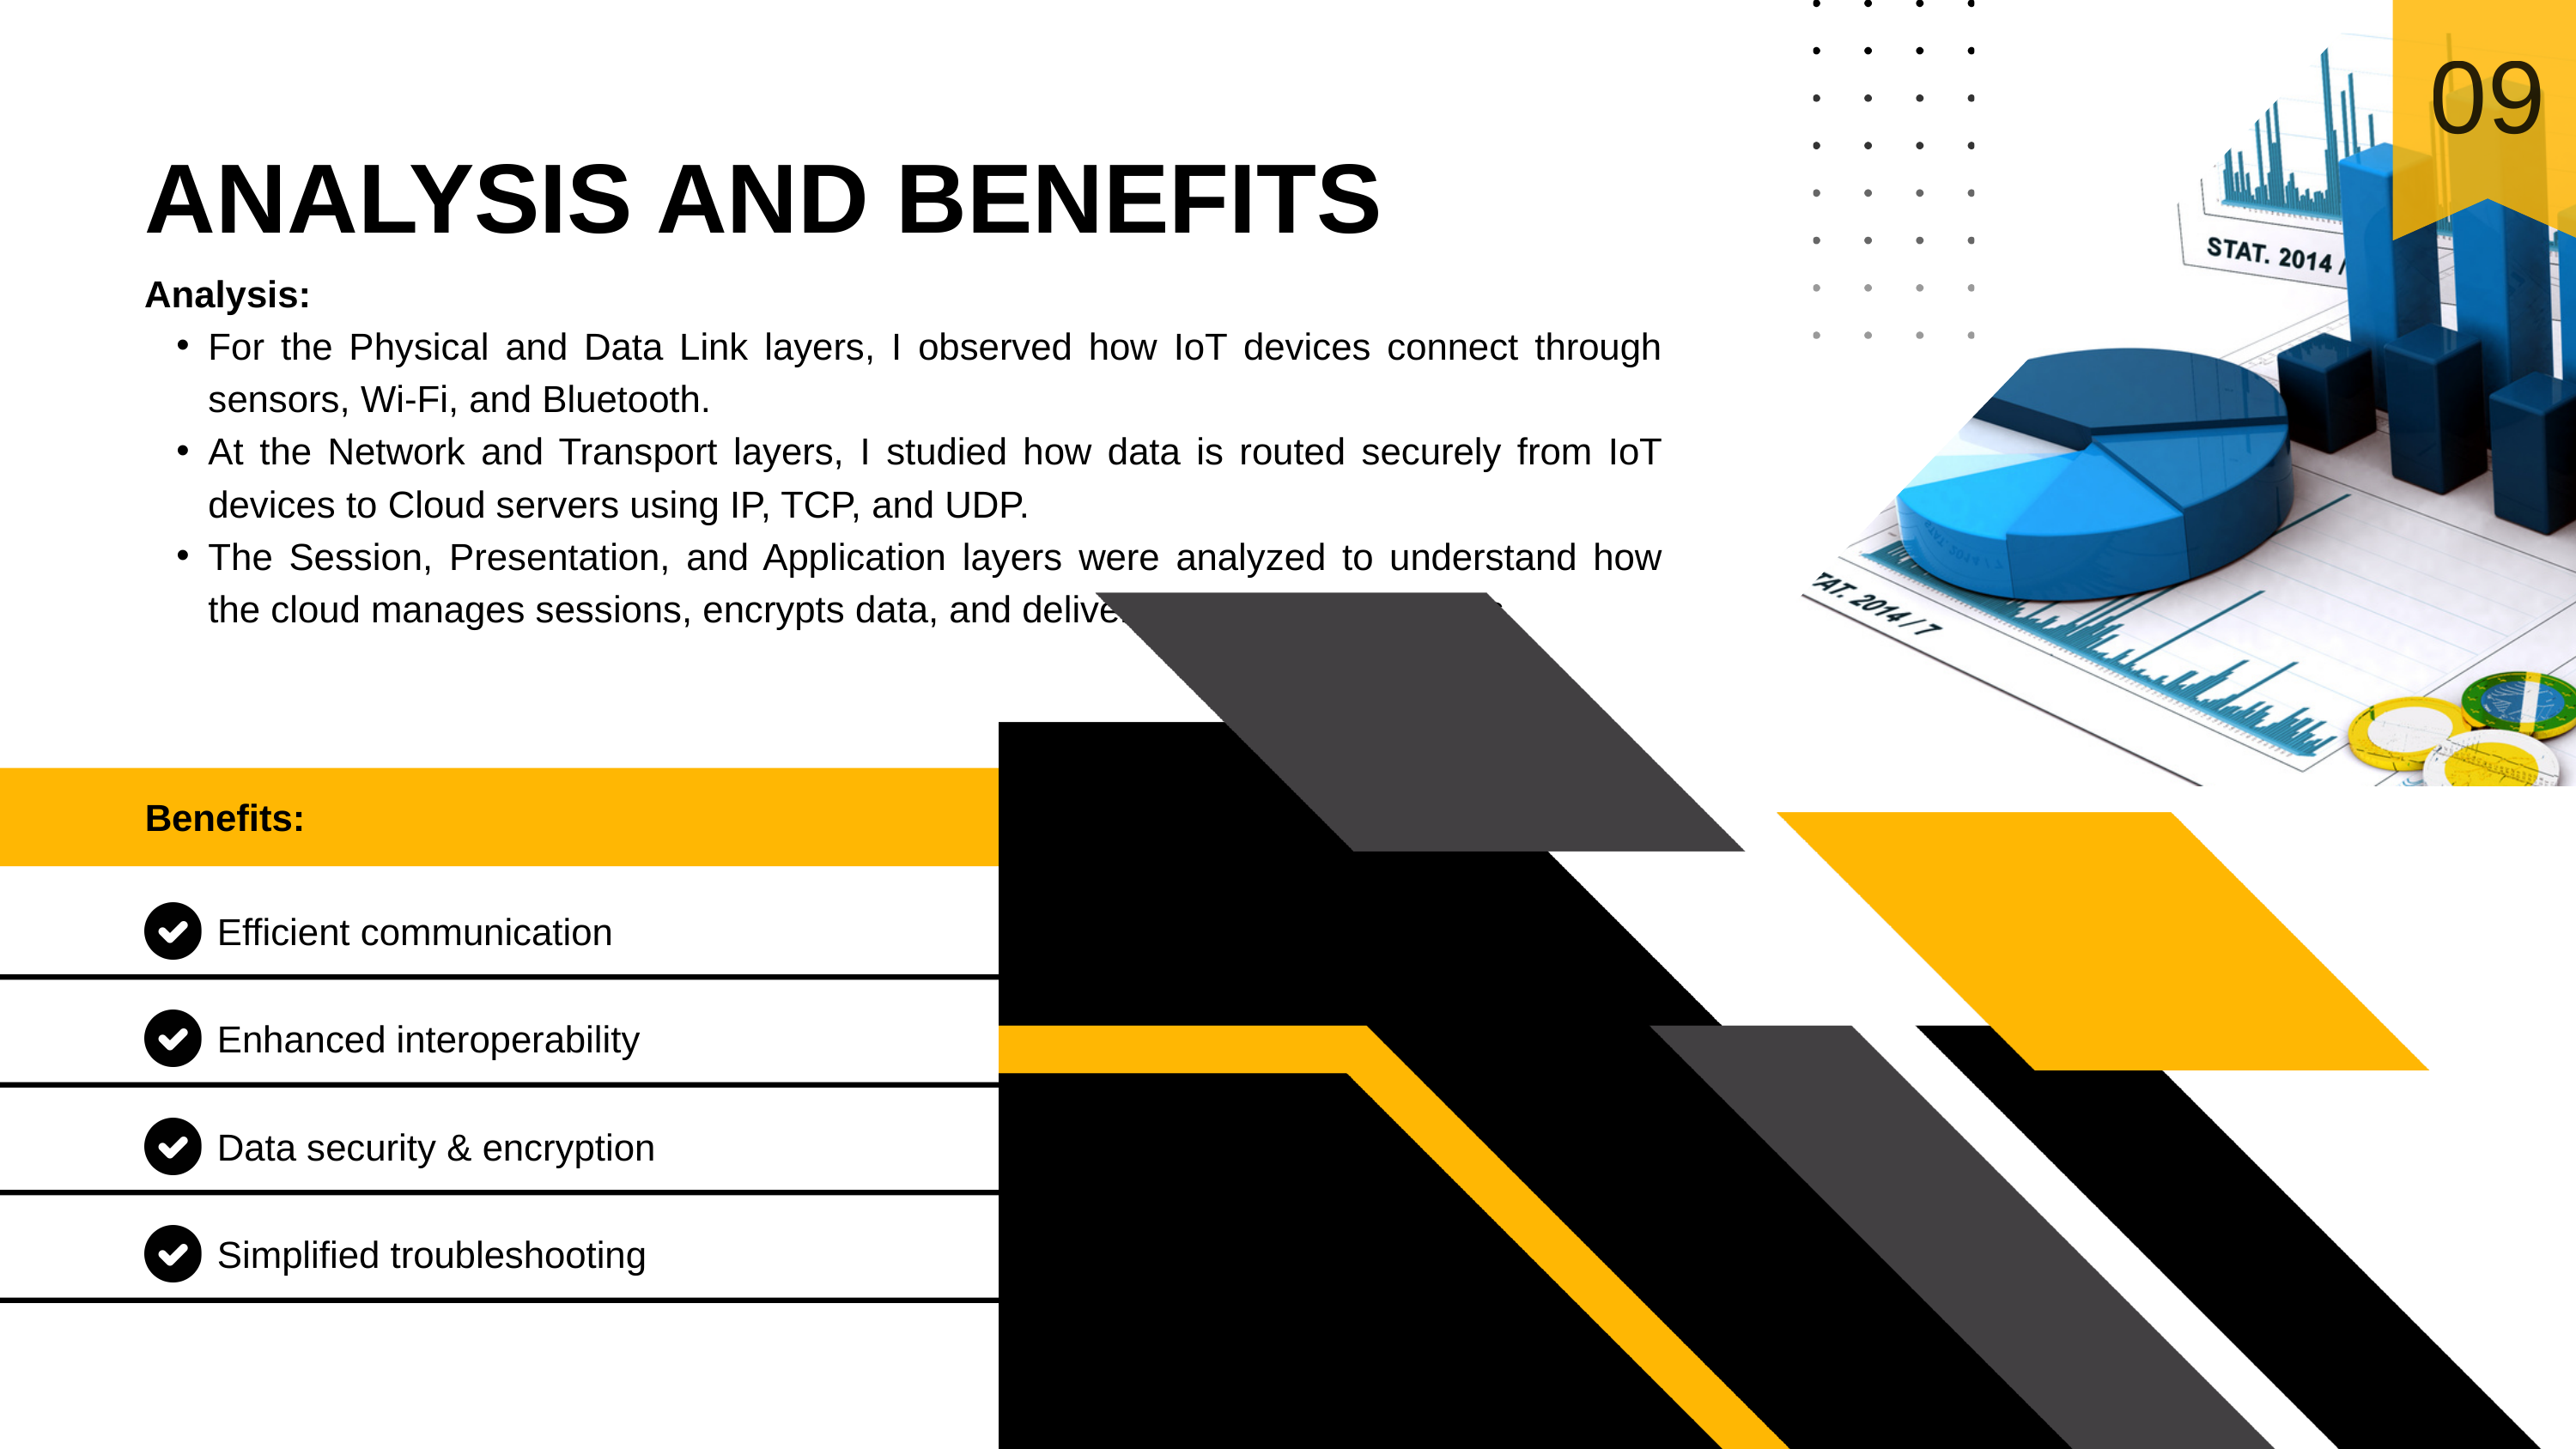

09

ANALYSIS AND BENEFITS
Analysis:
For the Physical and Data Link layers, I observed how IoT devices connect through sensors, Wi-Fi, and Bluetooth.
At the Network and Transport layers, I studied how data is routed securely from IoT devices to Cloud servers using IP, TCP, and UDP.
The Session, Presentation, and Application layers were analyzed to understand how the cloud manages sessions, encrypts data, and delivers applications to users.

Benefits:
Efficient communication

Enhanced interoperability

Data security & encryption

Simplified troubleshooting